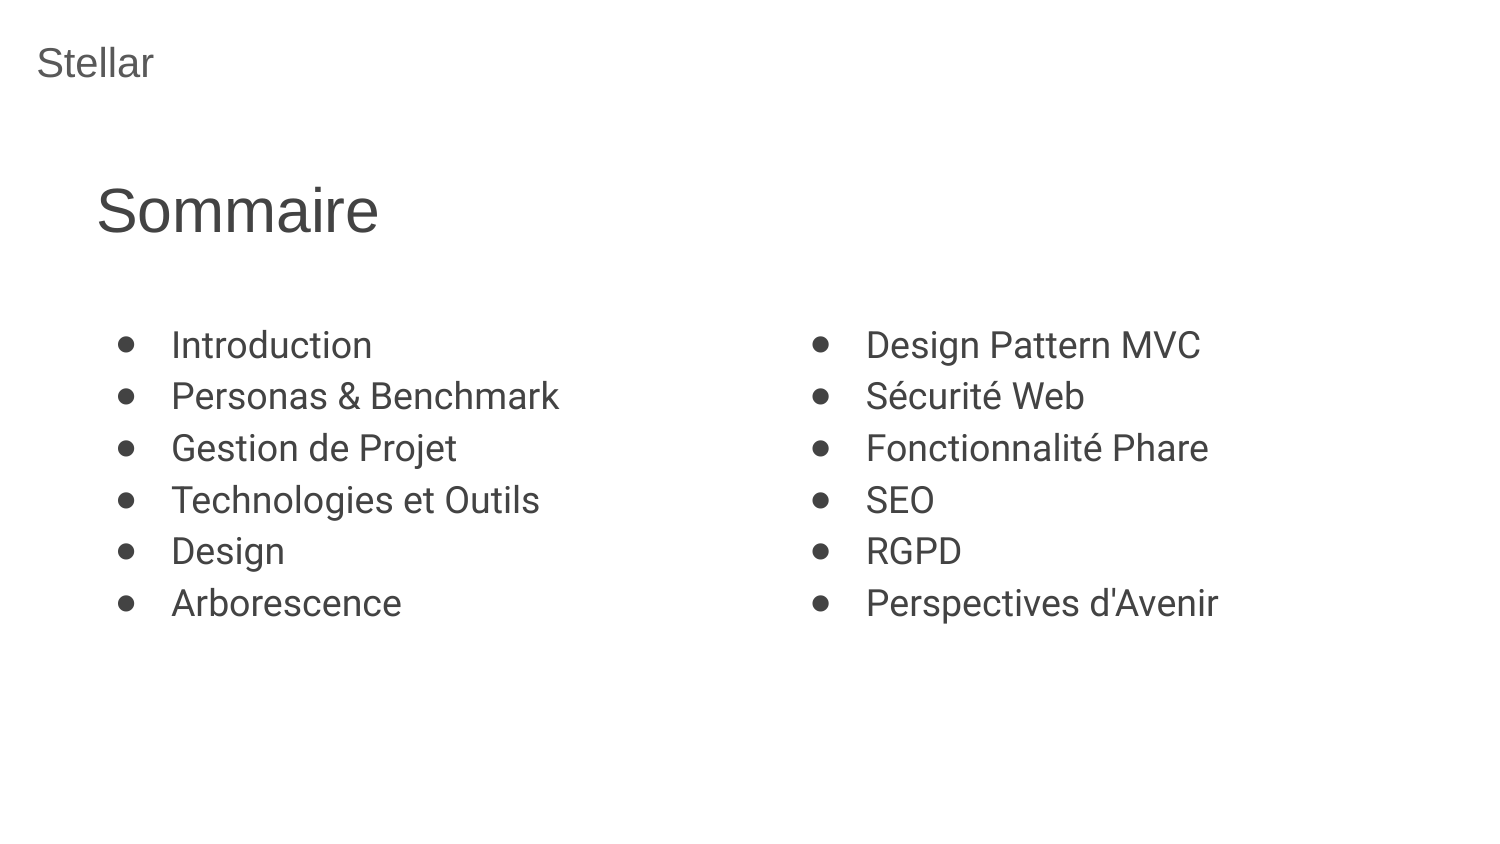

Stellar
Sommaire
Introduction
Personas & Benchmark
Gestion de Projet
Technologies et Outils
Design
Arborescence
Design Pattern MVC
Sécurité Web
Fonctionnalité Phare
SEO
RGPD
Perspectives d'Avenir